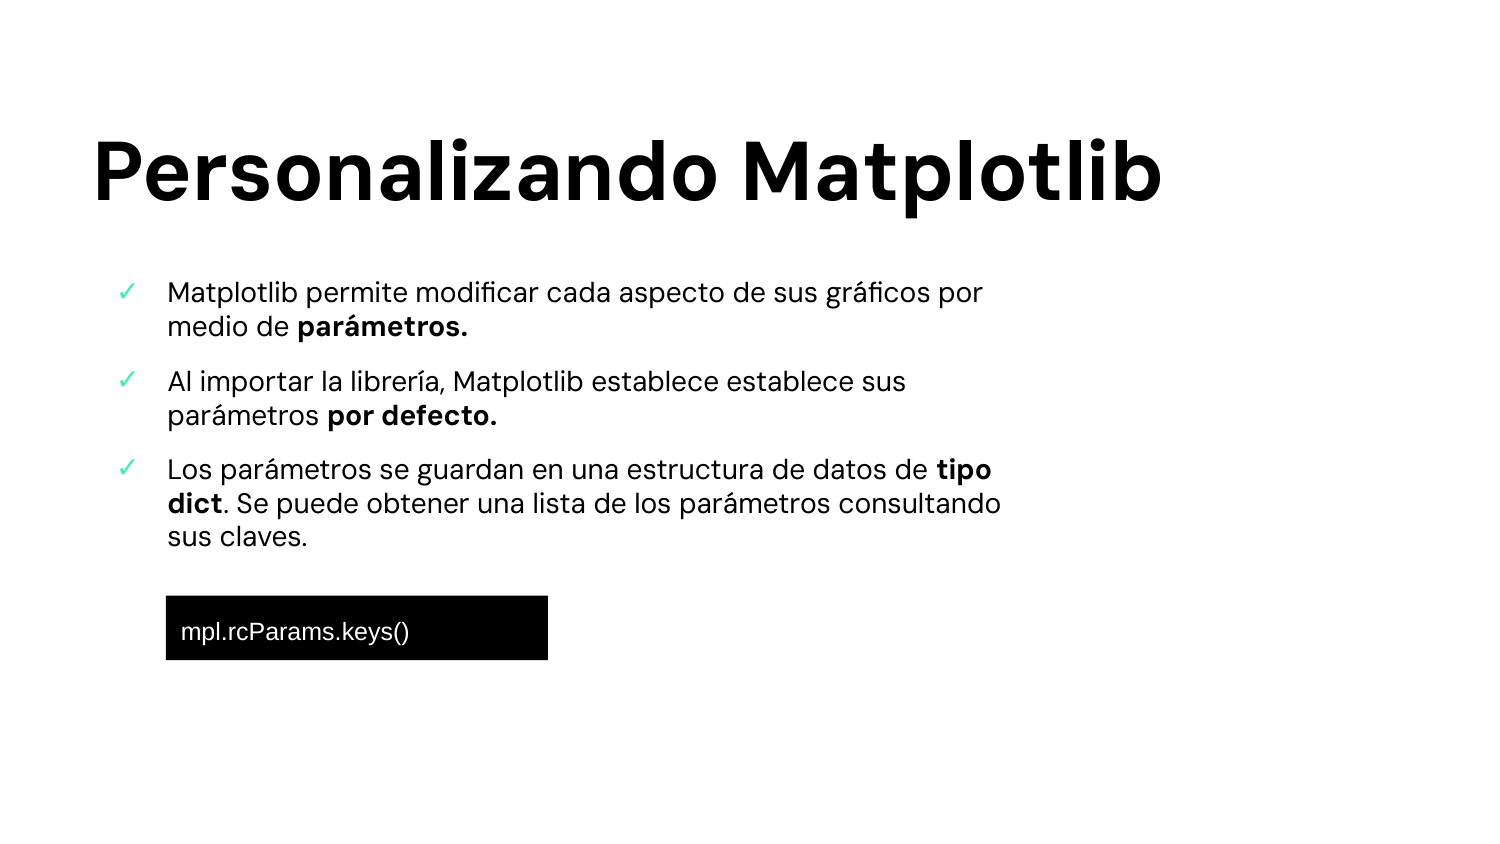

Personalizando Matplotlib
Matplotlib permite modificar cada aspecto de sus gráficos por medio de parámetros.
Al importar la librería, Matplotlib establece establece sus parámetros por defecto.
Los parámetros se guardan en una estructura de datos de tipo dict. Se puede obtener una lista de los parámetros consultando sus claves.

mpl.rcParams.keys()